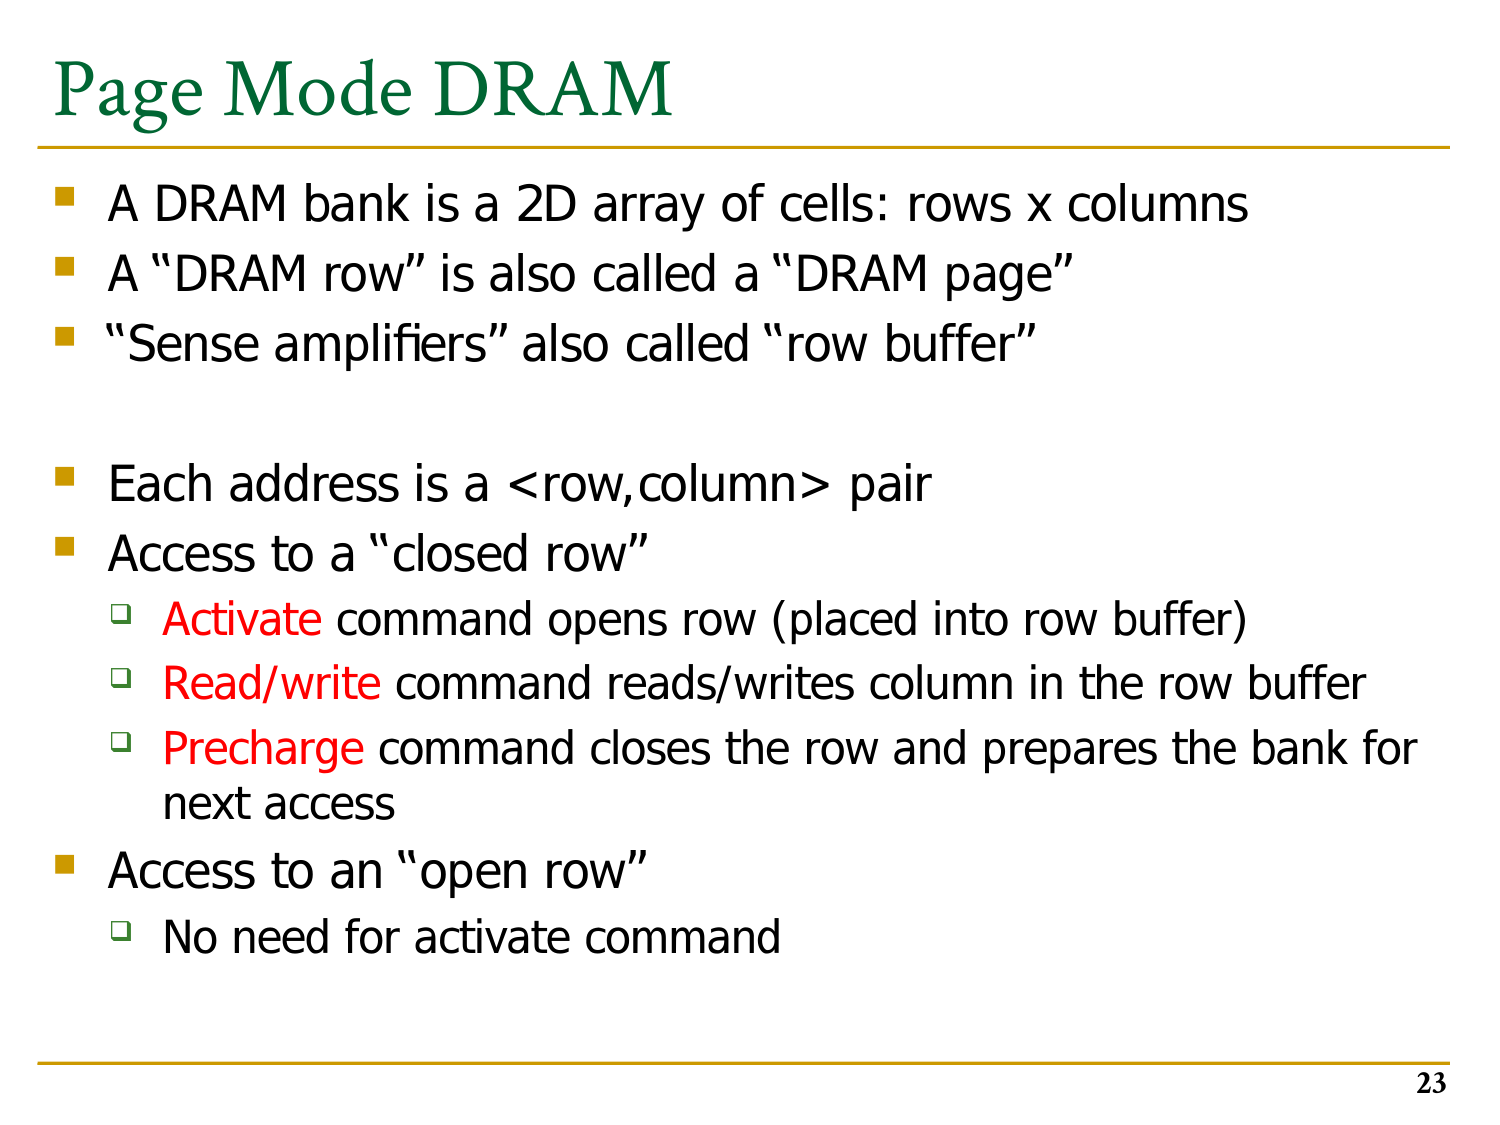

# Page Mode DRAM
A DRAM bank is a 2D array of cells: rows x columns
A “DRAM row” is also called a “DRAM page”
“Sense amplifiers” also called “row buffer”

Each address is a <row,column> pair
Access to a “closed row”
Activate command opens row (placed into row buffer)
Read/write command reads/writes column in the row buffer
Precharge command closes the row and prepares the bank for next access
Access to an “open row”
No need for activate command

23